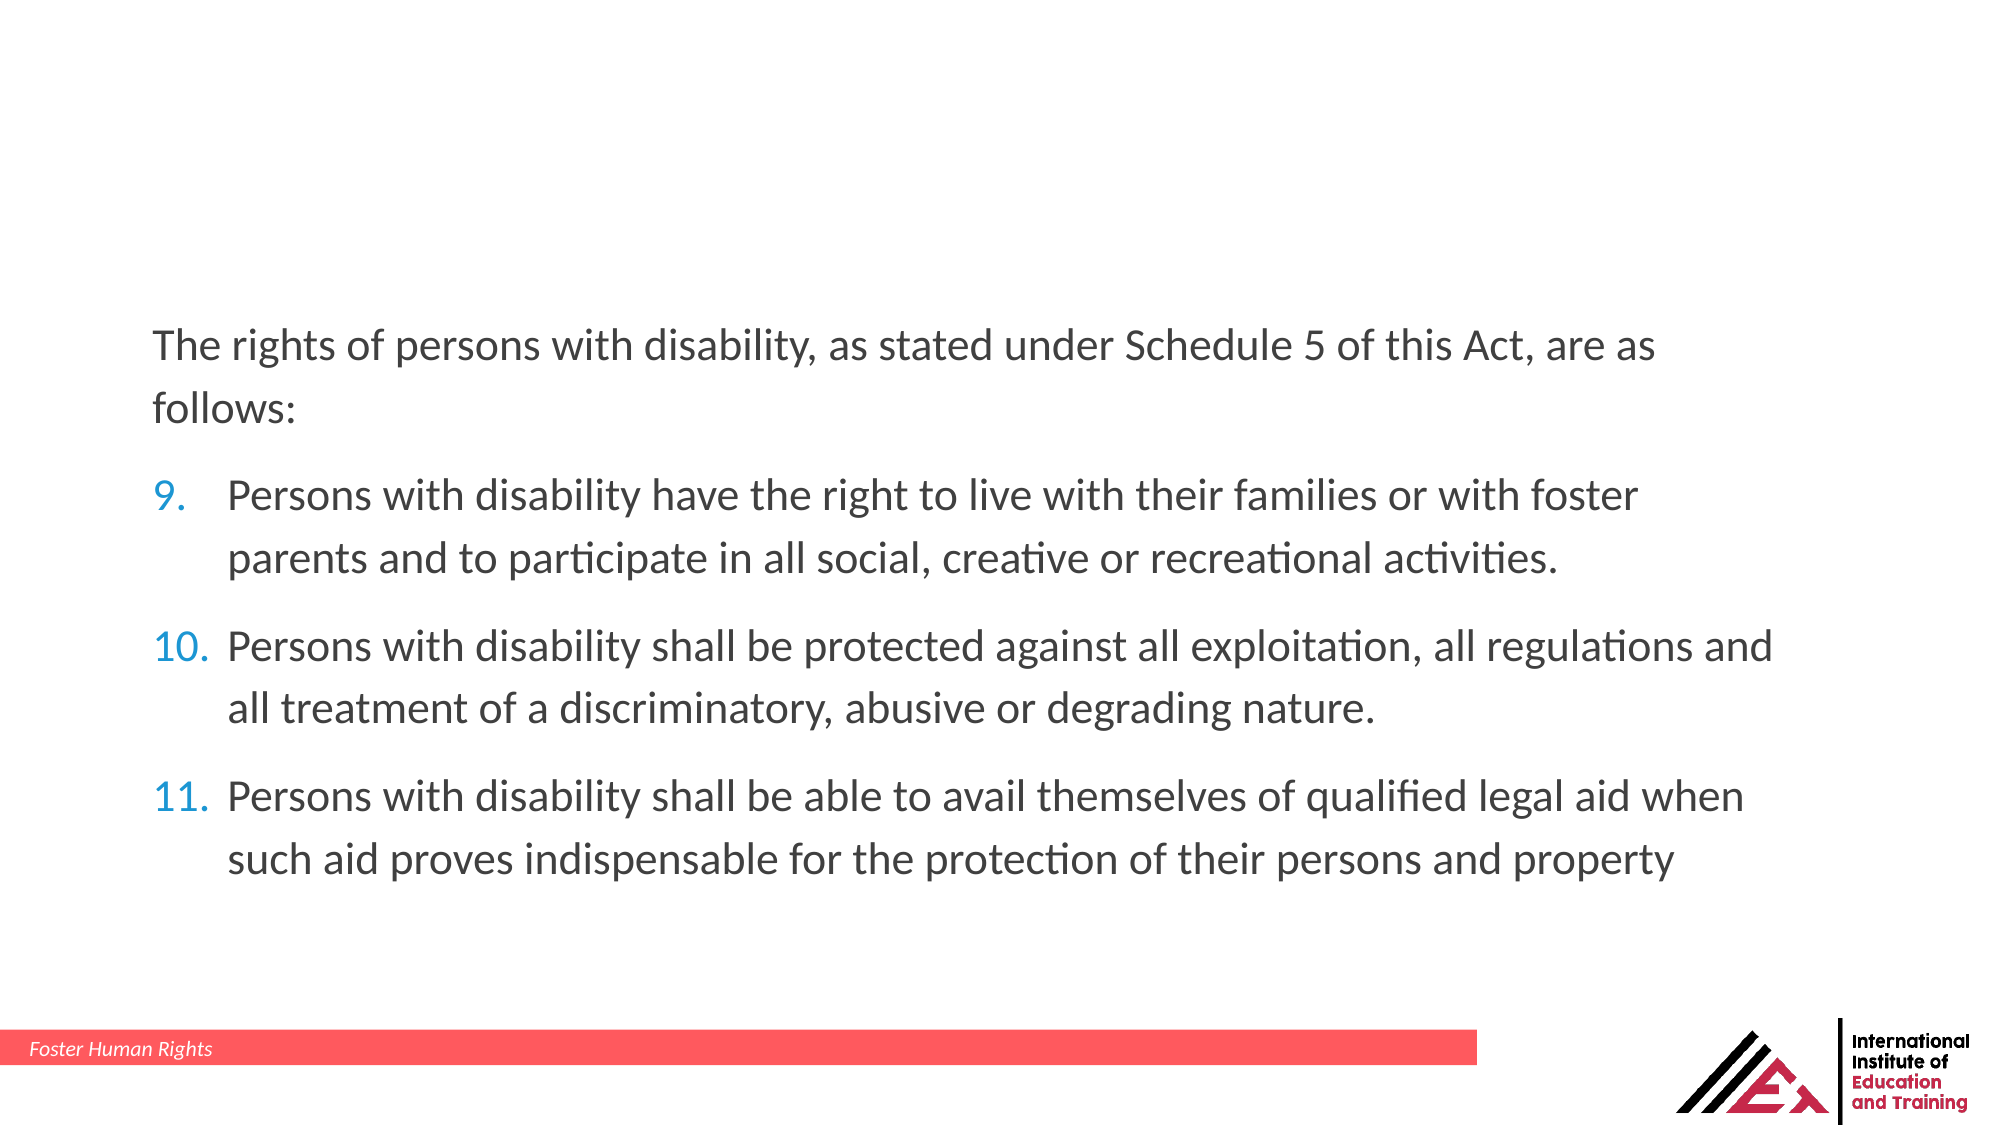

The rights of persons with disability, as stated under Schedule 5 of this Act, are as follows:
Persons with disability have the right to live with their families or with foster parents and to participate in all social, creative or recreational activities.
Persons with disability shall be protected against all exploitation, all regulations and all treatment of a discriminatory, abusive or degrading nature.
Persons with disability shall be able to avail themselves of qualified legal aid when such aid proves indispensable for the protection of their persons and property
Foster Human Rights